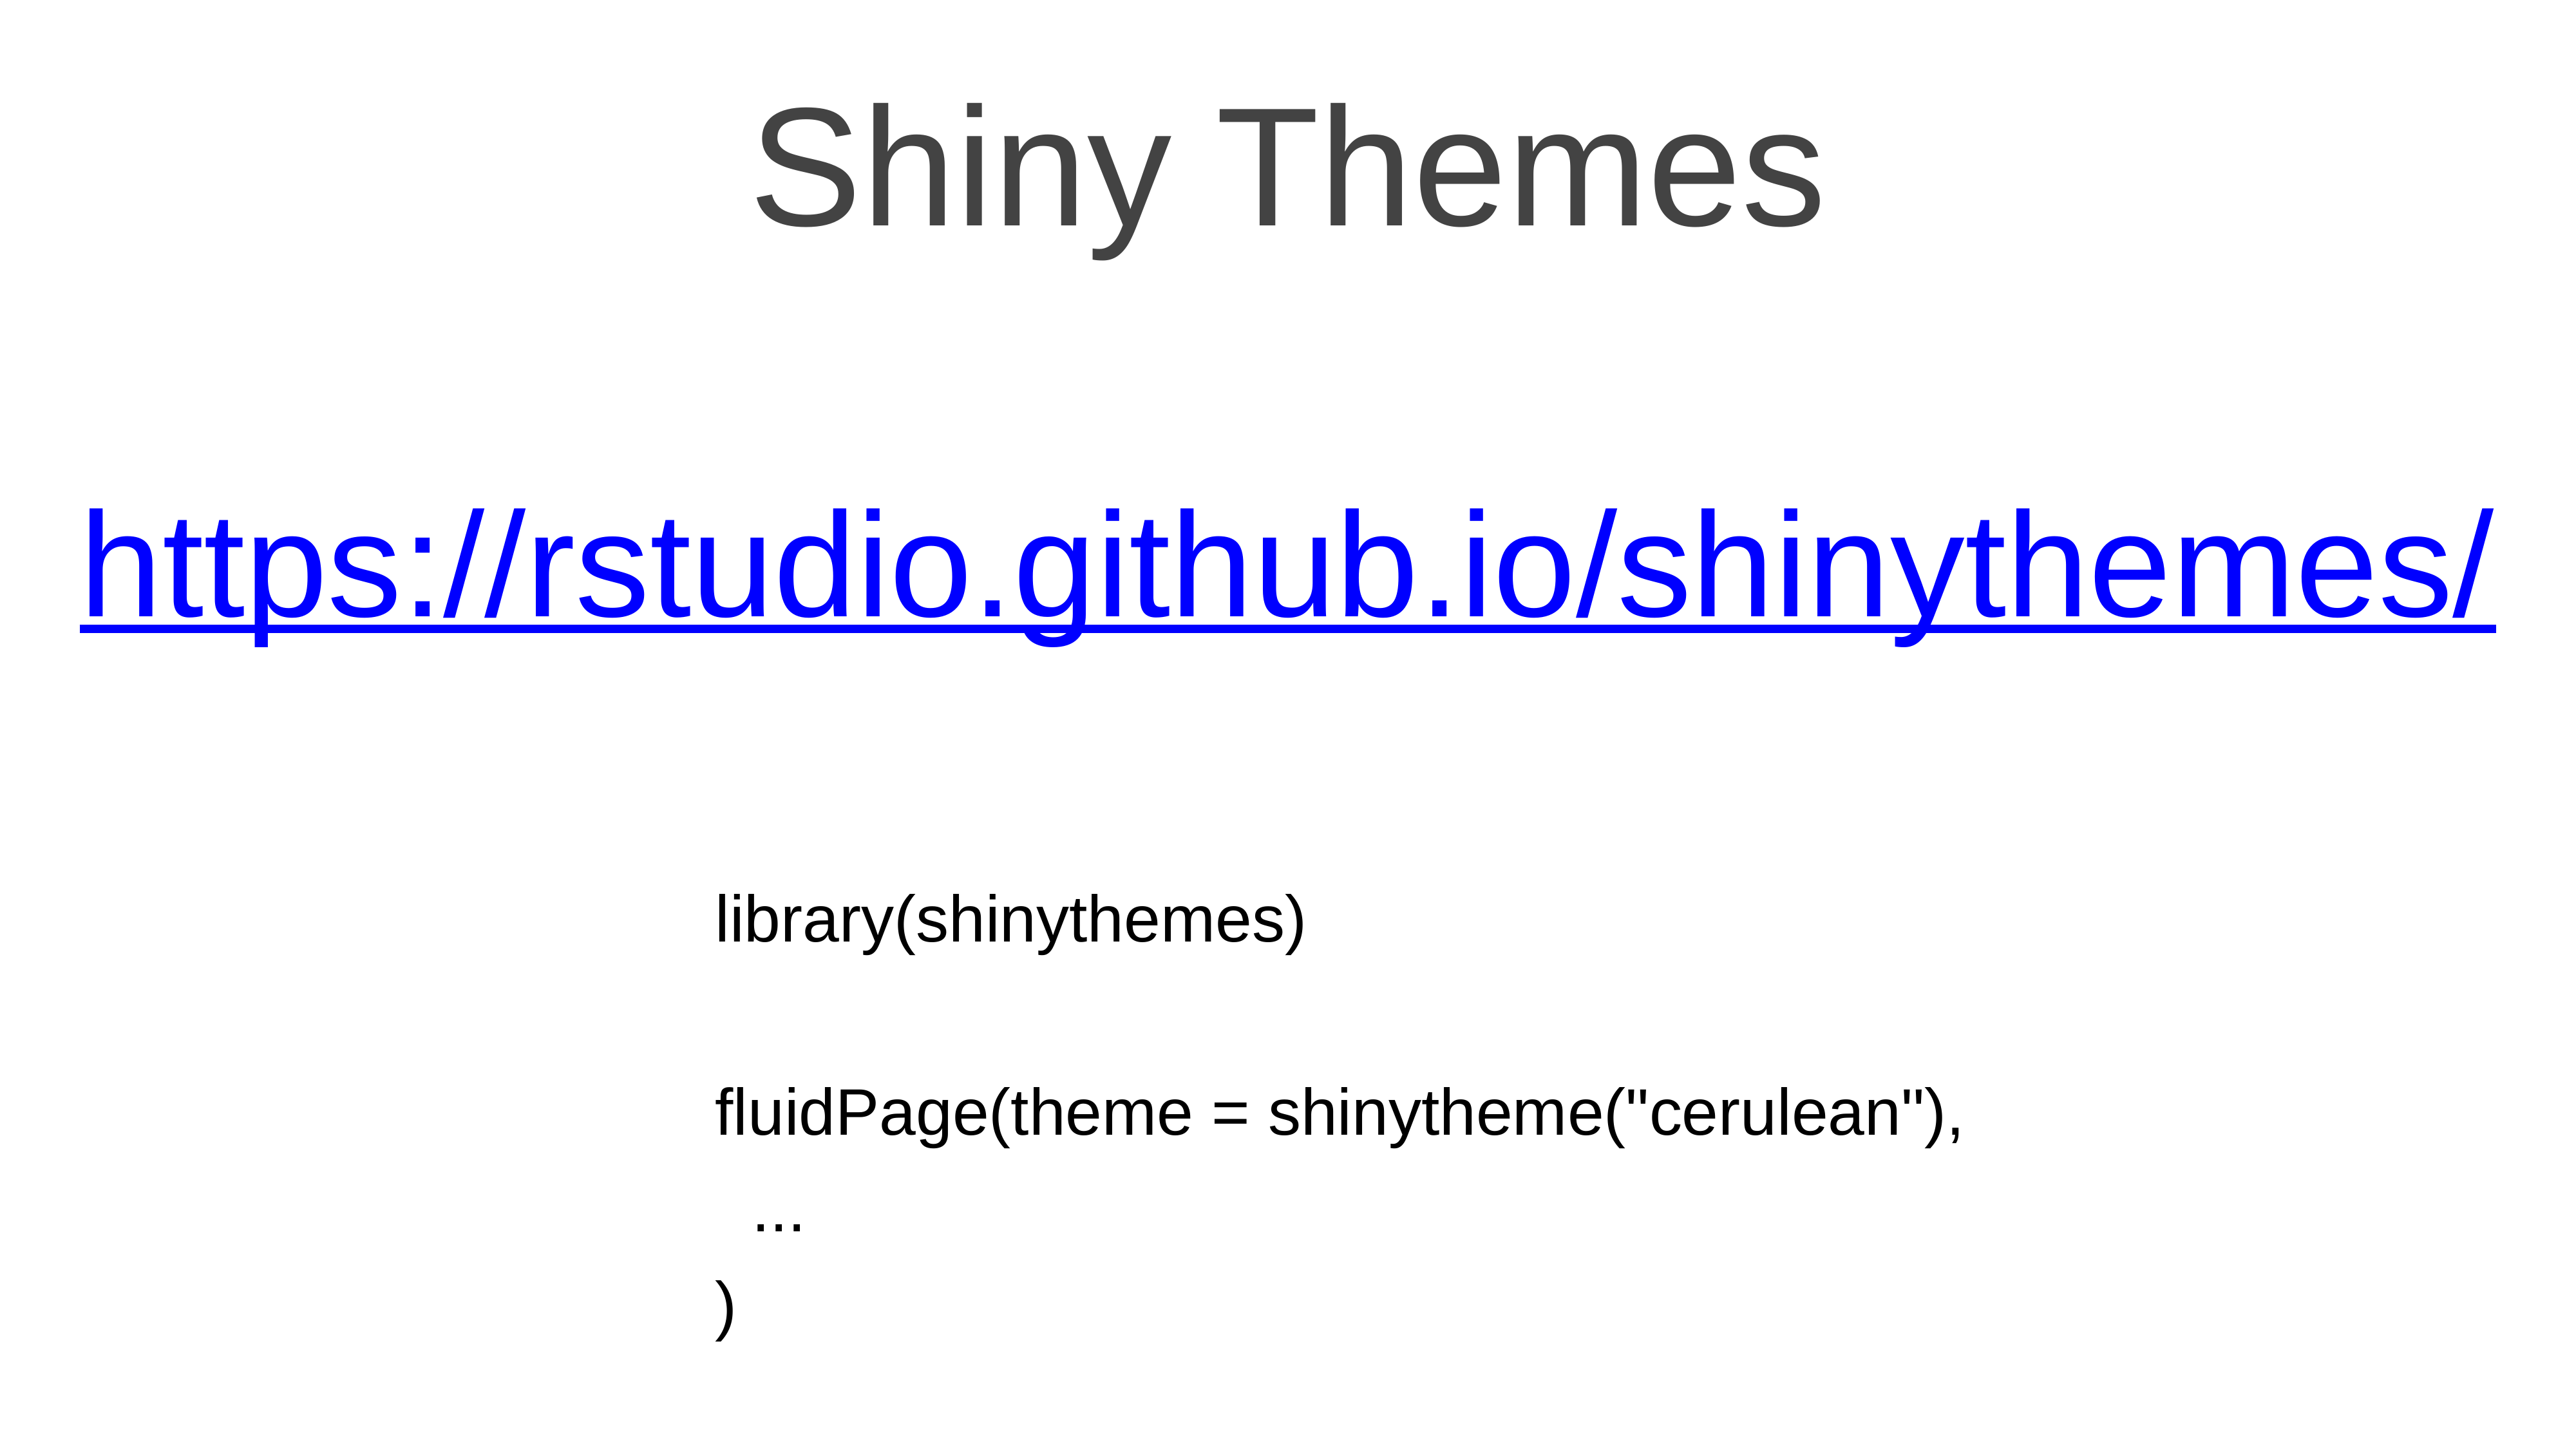

# Shiny Themes
https://rstudio.github.io/shinythemes/
library(shinythemes)

fluidPage(theme = shinytheme("cerulean"),
  ...
)